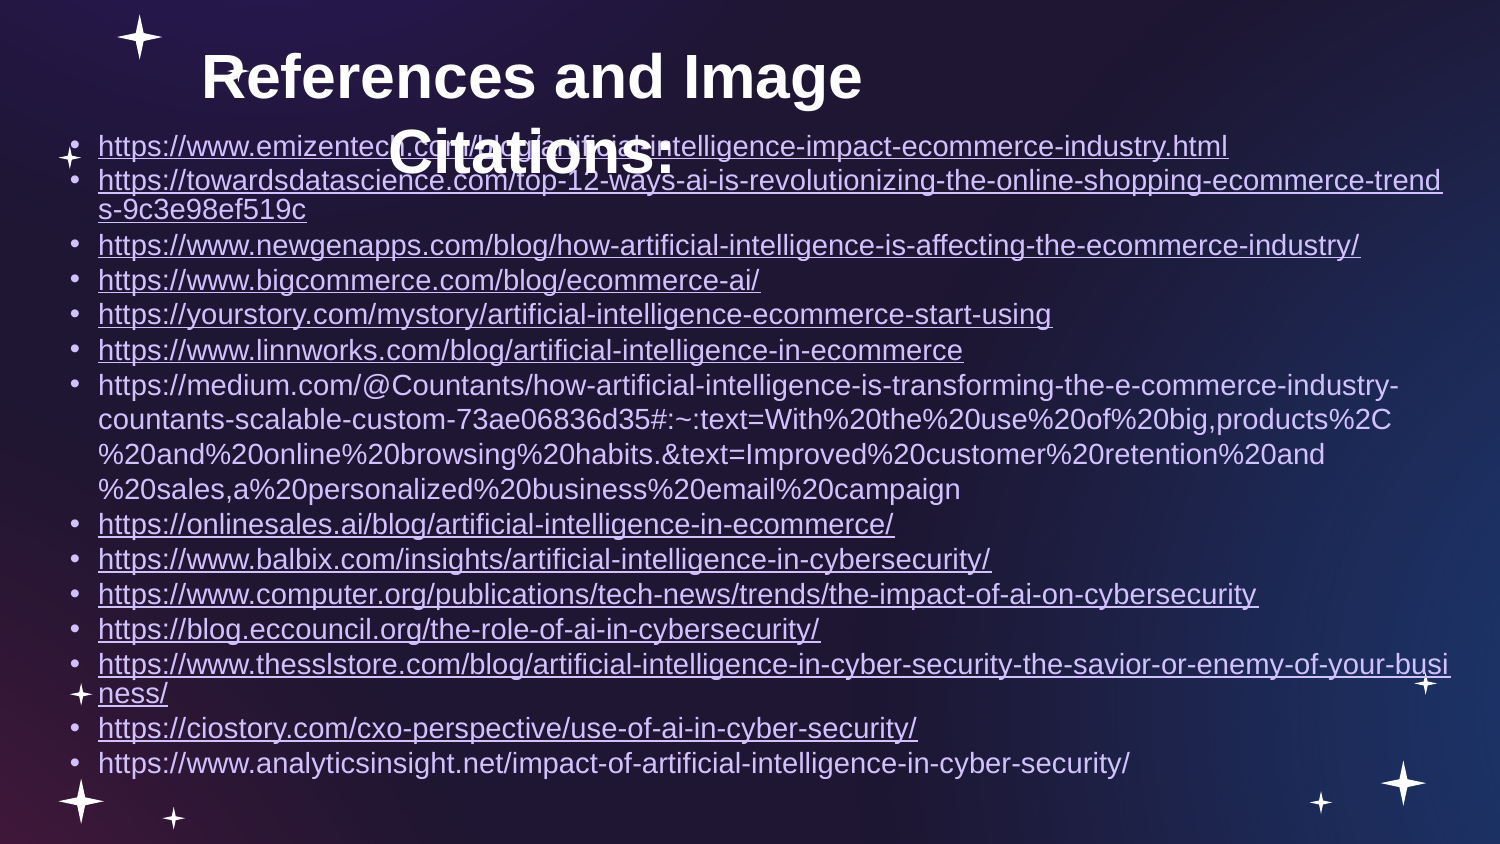

# References and Image Citations:
https://www.emizentech.com/blog/artificial-intelligence-impact-ecommerce-industry.html
https://towardsdatascience.com/top-12-ways-ai-is-revolutionizing-the-online-shopping-ecommerce-trends-9c3e98ef519c
https://www.newgenapps.com/blog/how-artificial-intelligence-is-affecting-the-ecommerce-industry/
https://www.bigcommerce.com/blog/ecommerce-ai/
https://yourstory.com/mystory/artificial-intelligence-ecommerce-start-using
https://www.linnworks.com/blog/artificial-intelligence-in-ecommerce
https://medium.com/@Countants/how-artificial-intelligence-is-transforming-the-e-commerce-industry-countants-scalable-custom-73ae06836d35#:~:text=With%20the%20use%20of%20big,products%2C%20and%20online%20browsing%20habits.&text=Improved%20customer%20retention%20and%20sales,a%20personalized%20business%20email%20campaign
https://onlinesales.ai/blog/artificial-intelligence-in-ecommerce/
https://www.balbix.com/insights/artificial-intelligence-in-cybersecurity/
https://www.computer.org/publications/tech-news/trends/the-impact-of-ai-on-cybersecurity
https://blog.eccouncil.org/the-role-of-ai-in-cybersecurity/
https://www.thesslstore.com/blog/artificial-intelligence-in-cyber-security-the-savior-or-enemy-of-your-business/
https://ciostory.com/cxo-perspective/use-of-ai-in-cyber-security/
https://www.analyticsinsight.net/impact-of-artificial-intelligence-in-cyber-security/